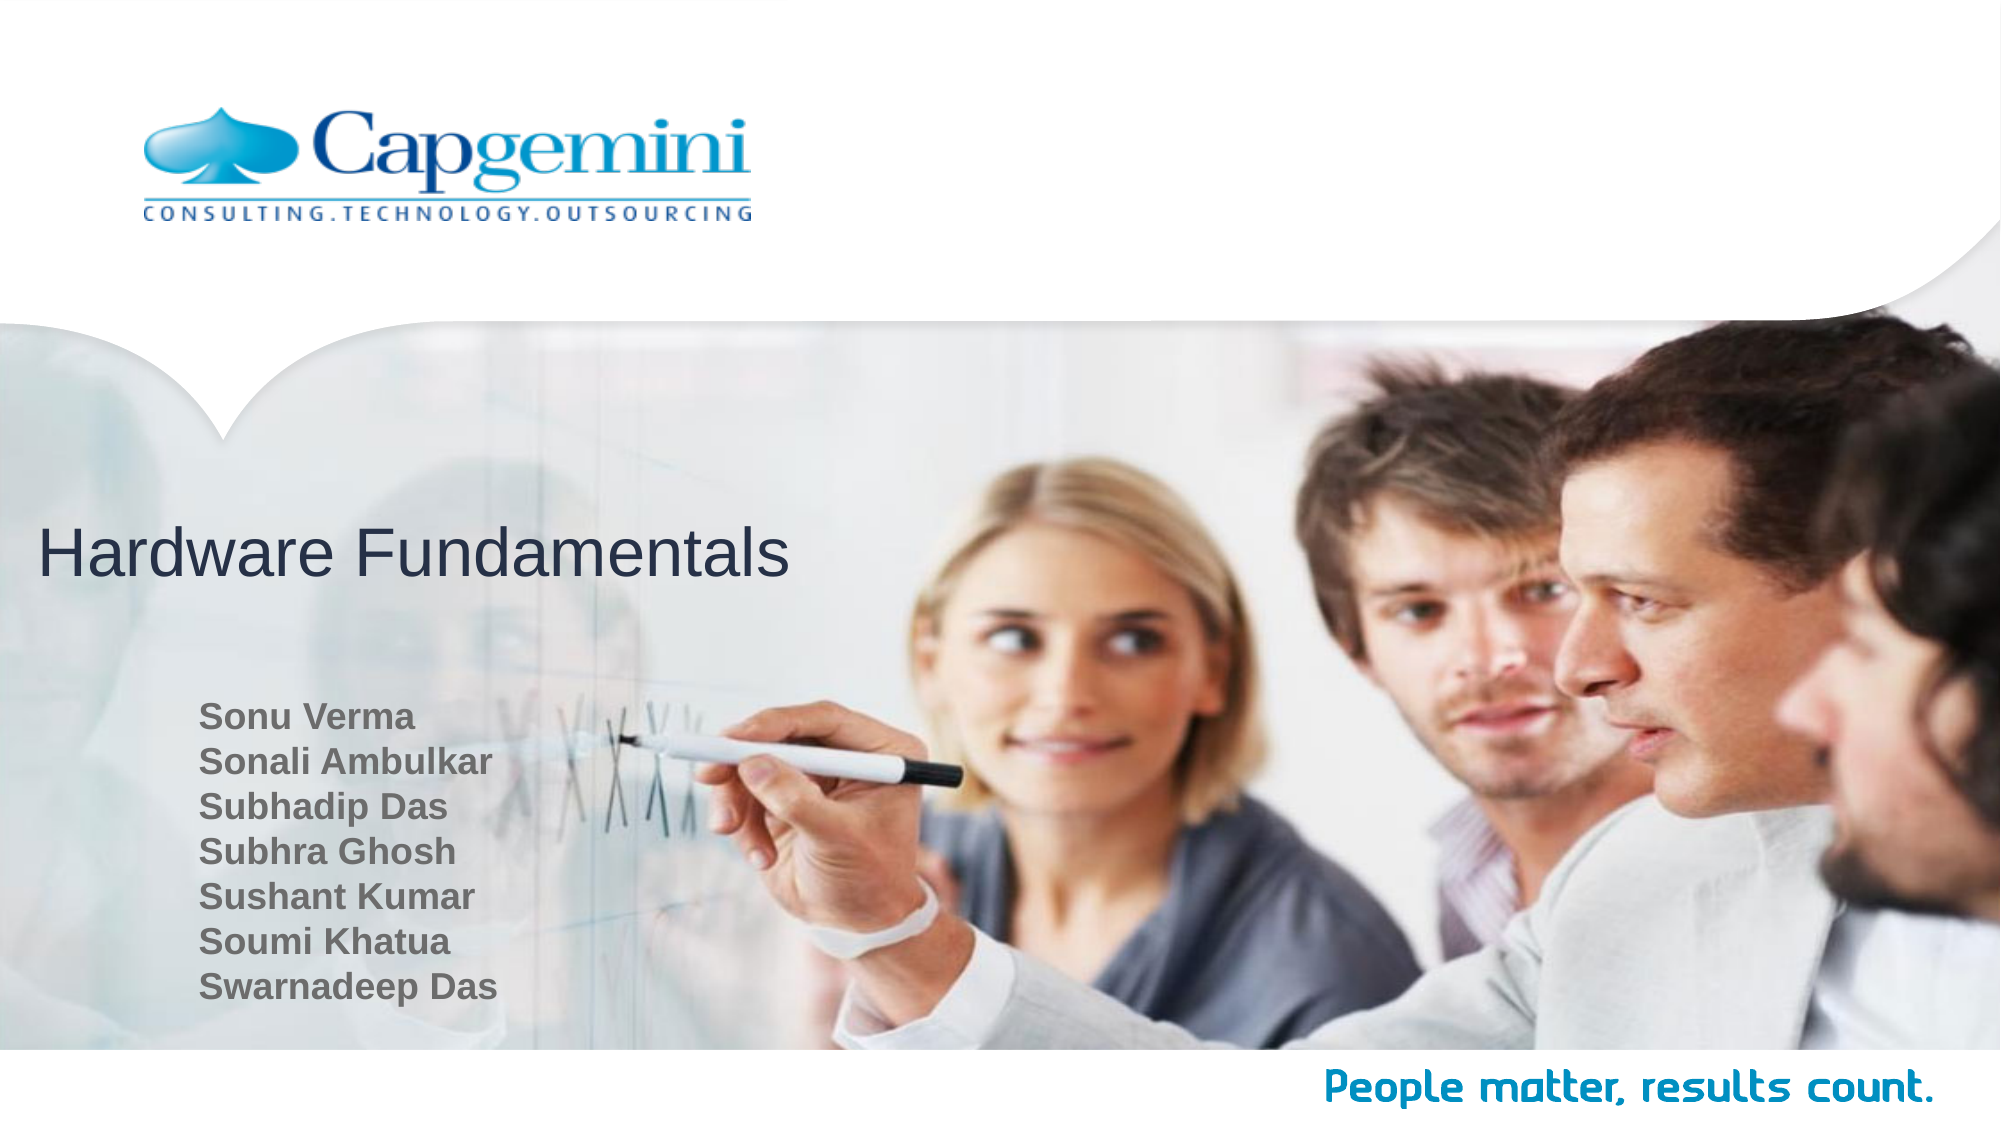

# Hardware Fundamentals
Sonu Verma
Sonali Ambulkar
Subhadip Das
Subhra Ghosh
Sushant Kumar
Soumi Khatua
Swarnadeep Das